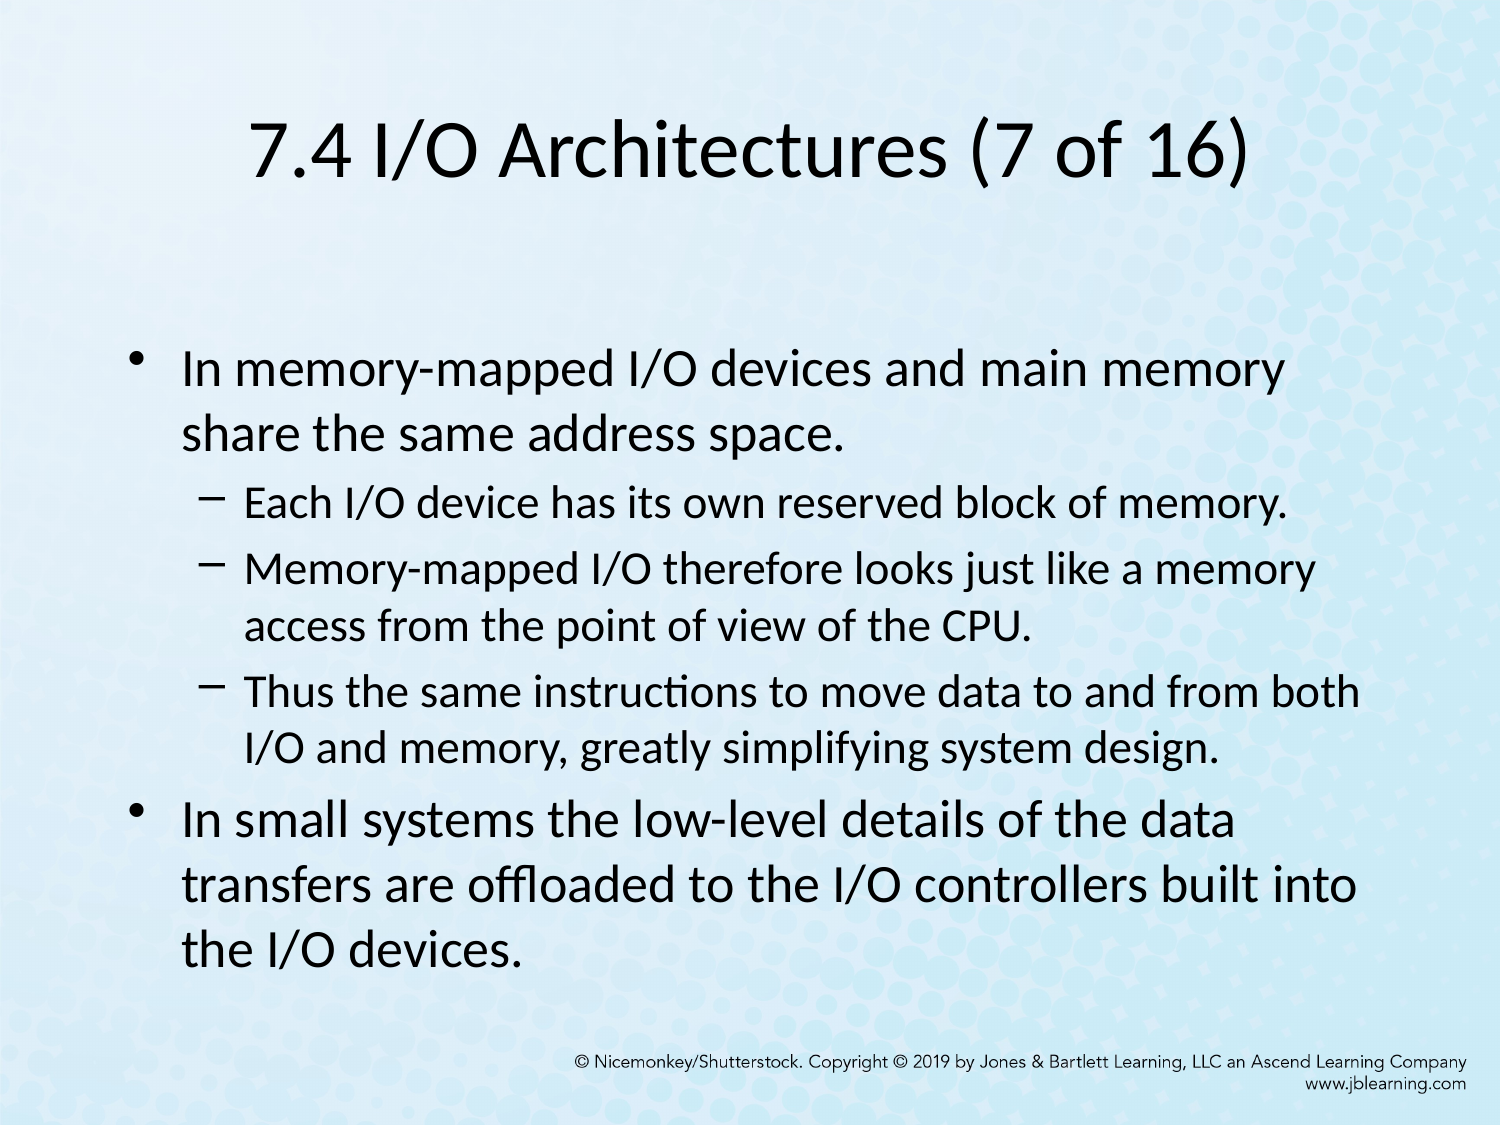

# 7.4 I/O Architectures (7 of 16)
In memory-mapped I/O devices and main memory share the same address space.
Each I/O device has its own reserved block of memory.
Memory-mapped I/O therefore looks just like a memory access from the point of view of the CPU.
Thus the same instructions to move data to and from both I/O and memory, greatly simplifying system design.
In small systems the low-level details of the data transfers are offloaded to the I/O controllers built into the I/O devices.